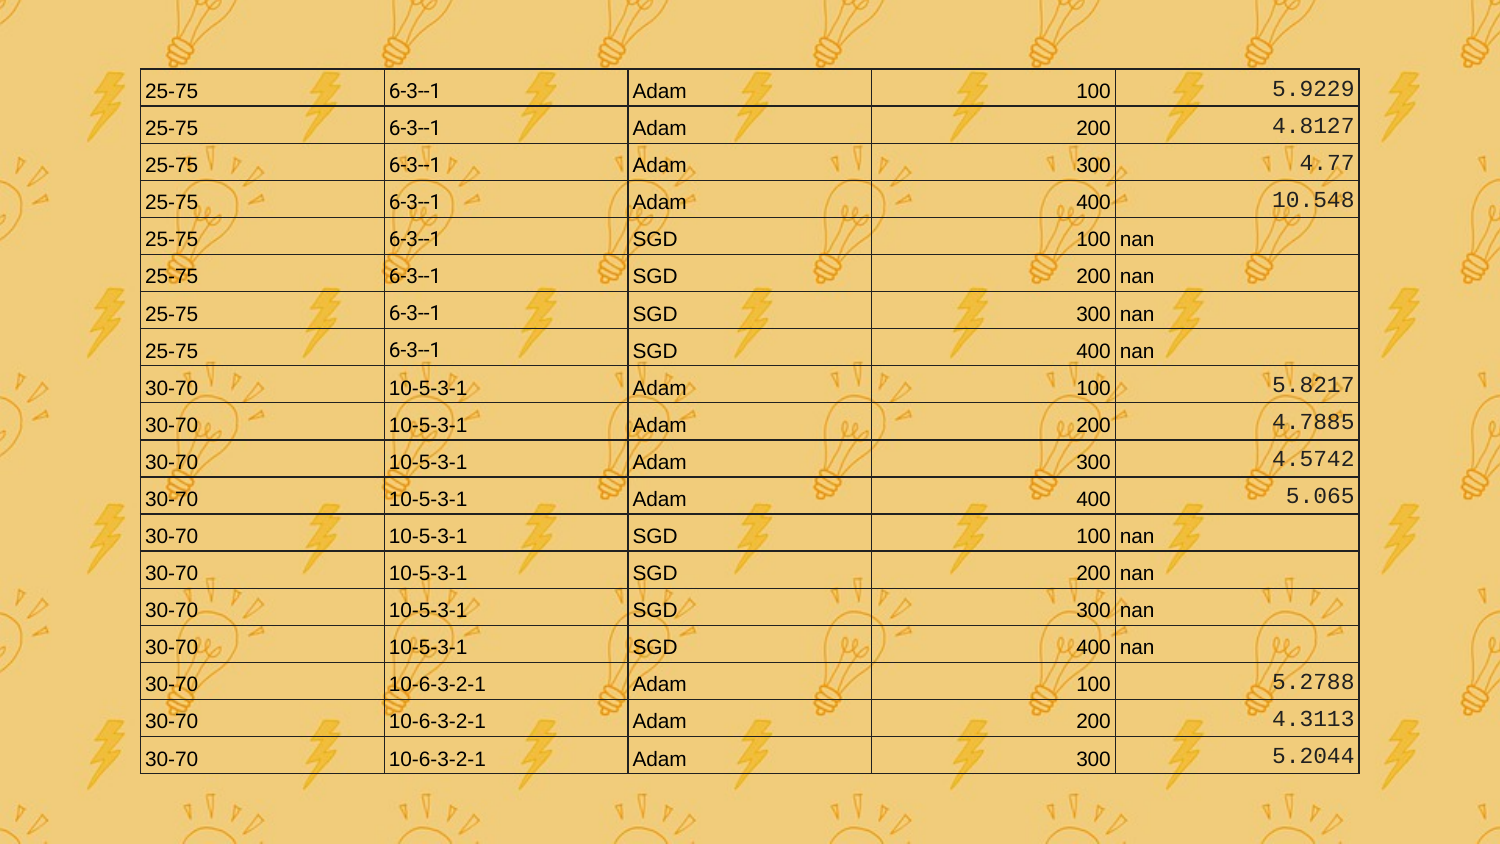

| 25-75 | 6-3--1 | Adam | 100 | 5.9229 |
| --- | --- | --- | --- | --- |
| 25-75 | 6-3--1 | Adam | 200 | 4.8127 |
| 25-75 | 6-3--1 | Adam | 300 | 4.77 |
| 25-75 | 6-3--1 | Adam | 400 | 10.548 |
| 25-75 | 6-3--1 | SGD | 100 | nan |
| 25-75 | 6-3--1 | SGD | 200 | nan |
| 25-75 | 6-3--1 | SGD | 300 | nan |
| 25-75 | 6-3--1 | SGD | 400 | nan |
| 30-70 | 10-5-3-1 | Adam | 100 | 5.8217 |
| 30-70 | 10-5-3-1 | Adam | 200 | 4.7885 |
| 30-70 | 10-5-3-1 | Adam | 300 | 4.5742 |
| 30-70 | 10-5-3-1 | Adam | 400 | 5.065 |
| 30-70 | 10-5-3-1 | SGD | 100 | nan |
| 30-70 | 10-5-3-1 | SGD | 200 | nan |
| 30-70 | 10-5-3-1 | SGD | 300 | nan |
| 30-70 | 10-5-3-1 | SGD | 400 | nan |
| 30-70 | 10-6-3-2-1 | Adam | 100 | 5.2788 |
| 30-70 | 10-6-3-2-1 | Adam | 200 | 4.3113 |
| 30-70 | 10-6-3-2-1 | Adam | 300 | 5.2044 |